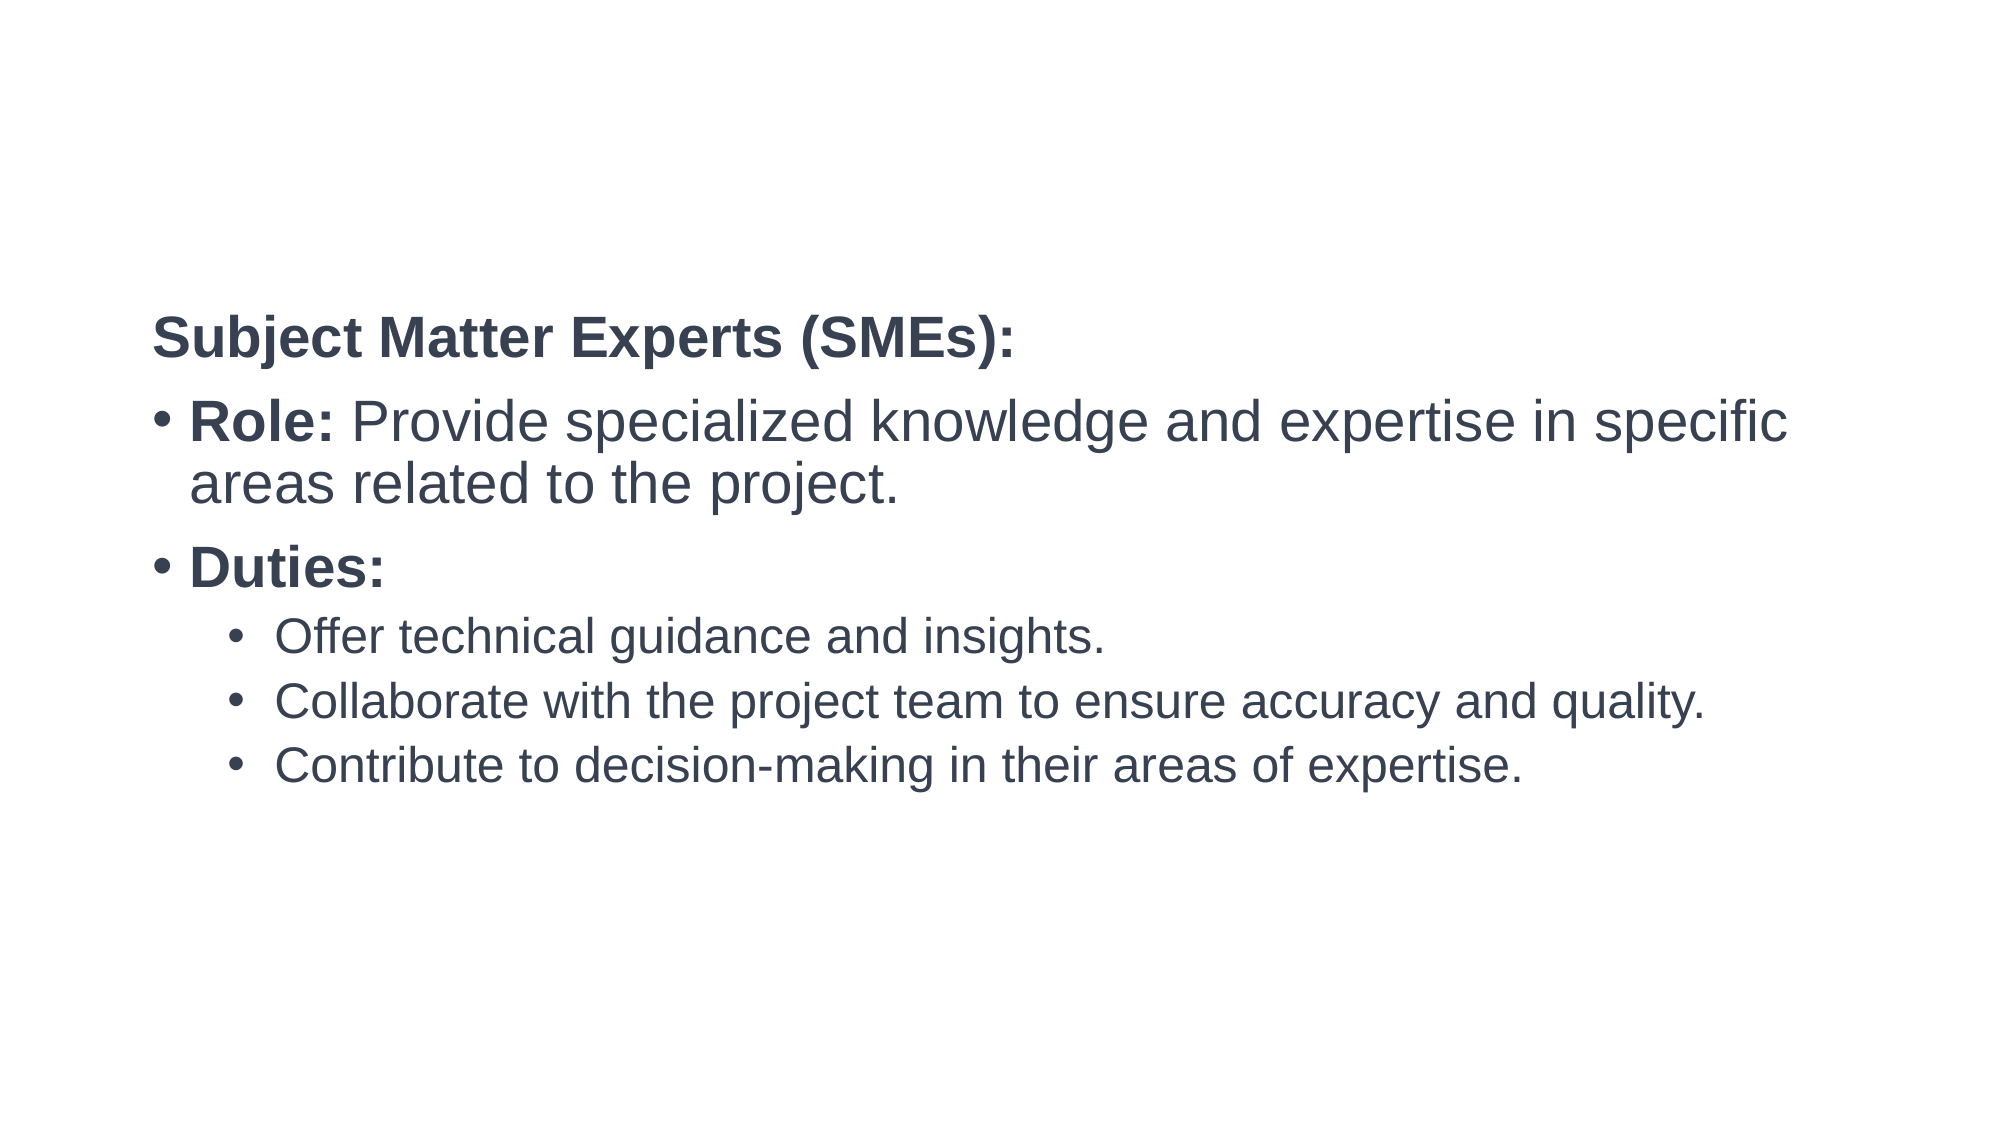

#
Subject Matter Experts (SMEs):
Role: Provide specialized knowledge and expertise in specific areas related to the project.
Duties:
Offer technical guidance and insights.
Collaborate with the project team to ensure accuracy and quality.
Contribute to decision-making in their areas of expertise.